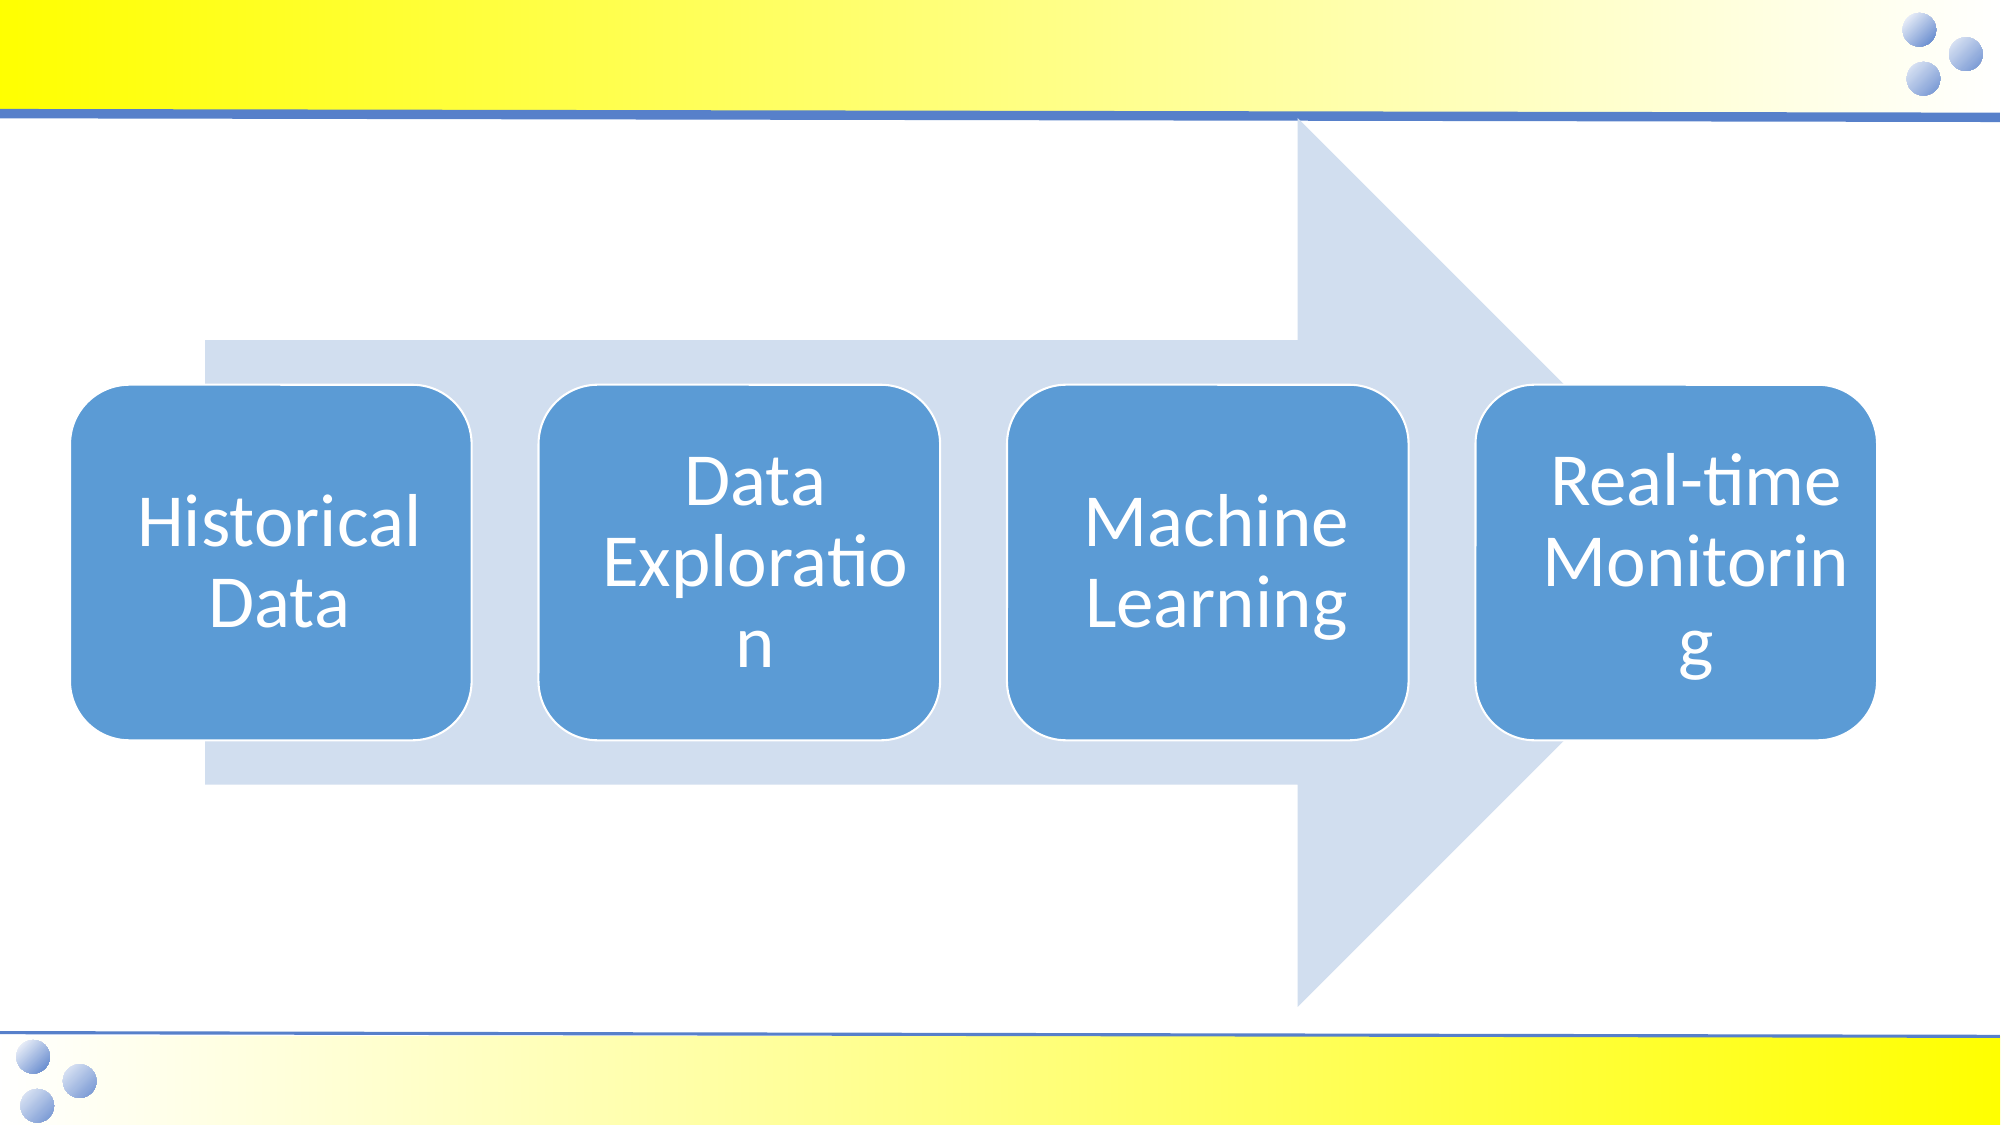

Historical Data
Data Exploration
Machine Learning
Real-time Monitoring